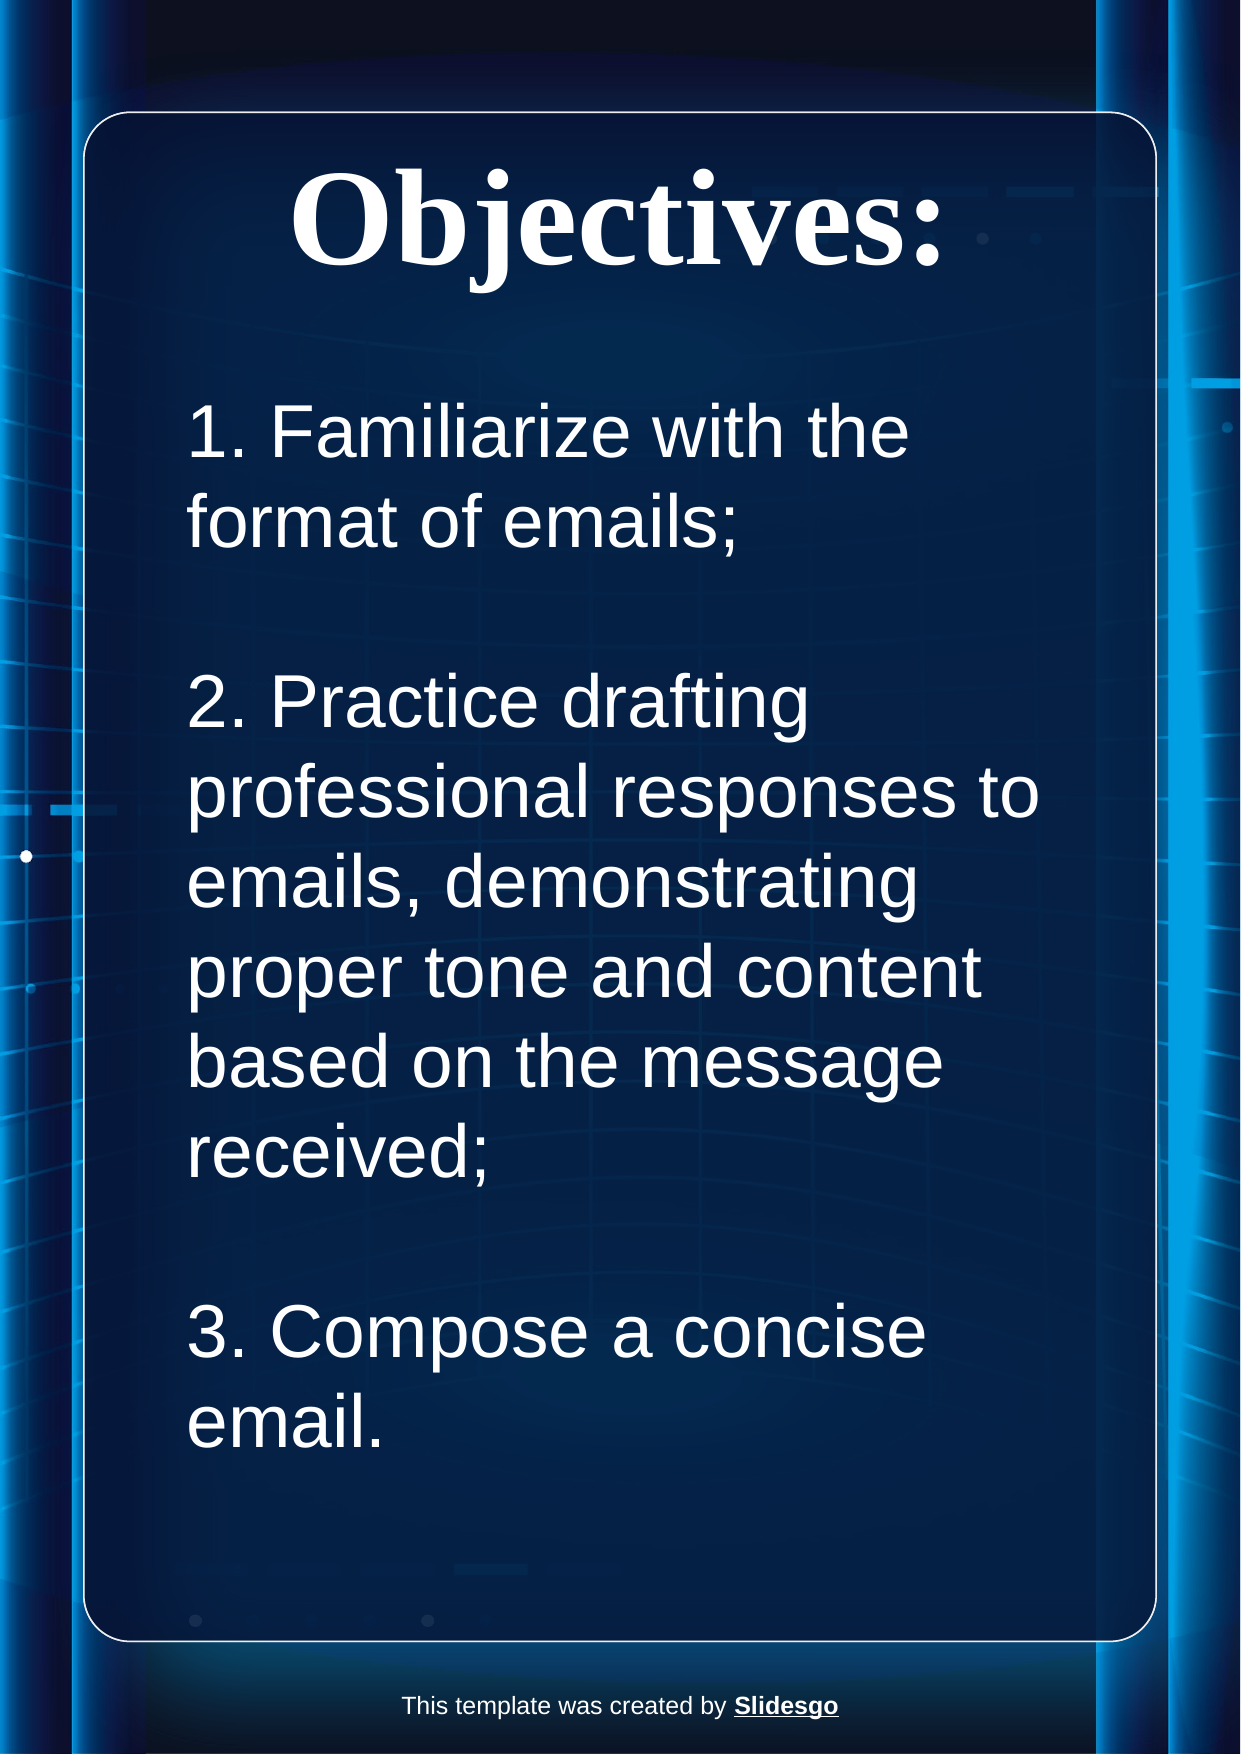

# Objectives:
1. Familiarize with the format of emails;

2. Practice drafting professional responses to emails, demonstrating proper tone and content based on the message received;

3. Compose a concise email.